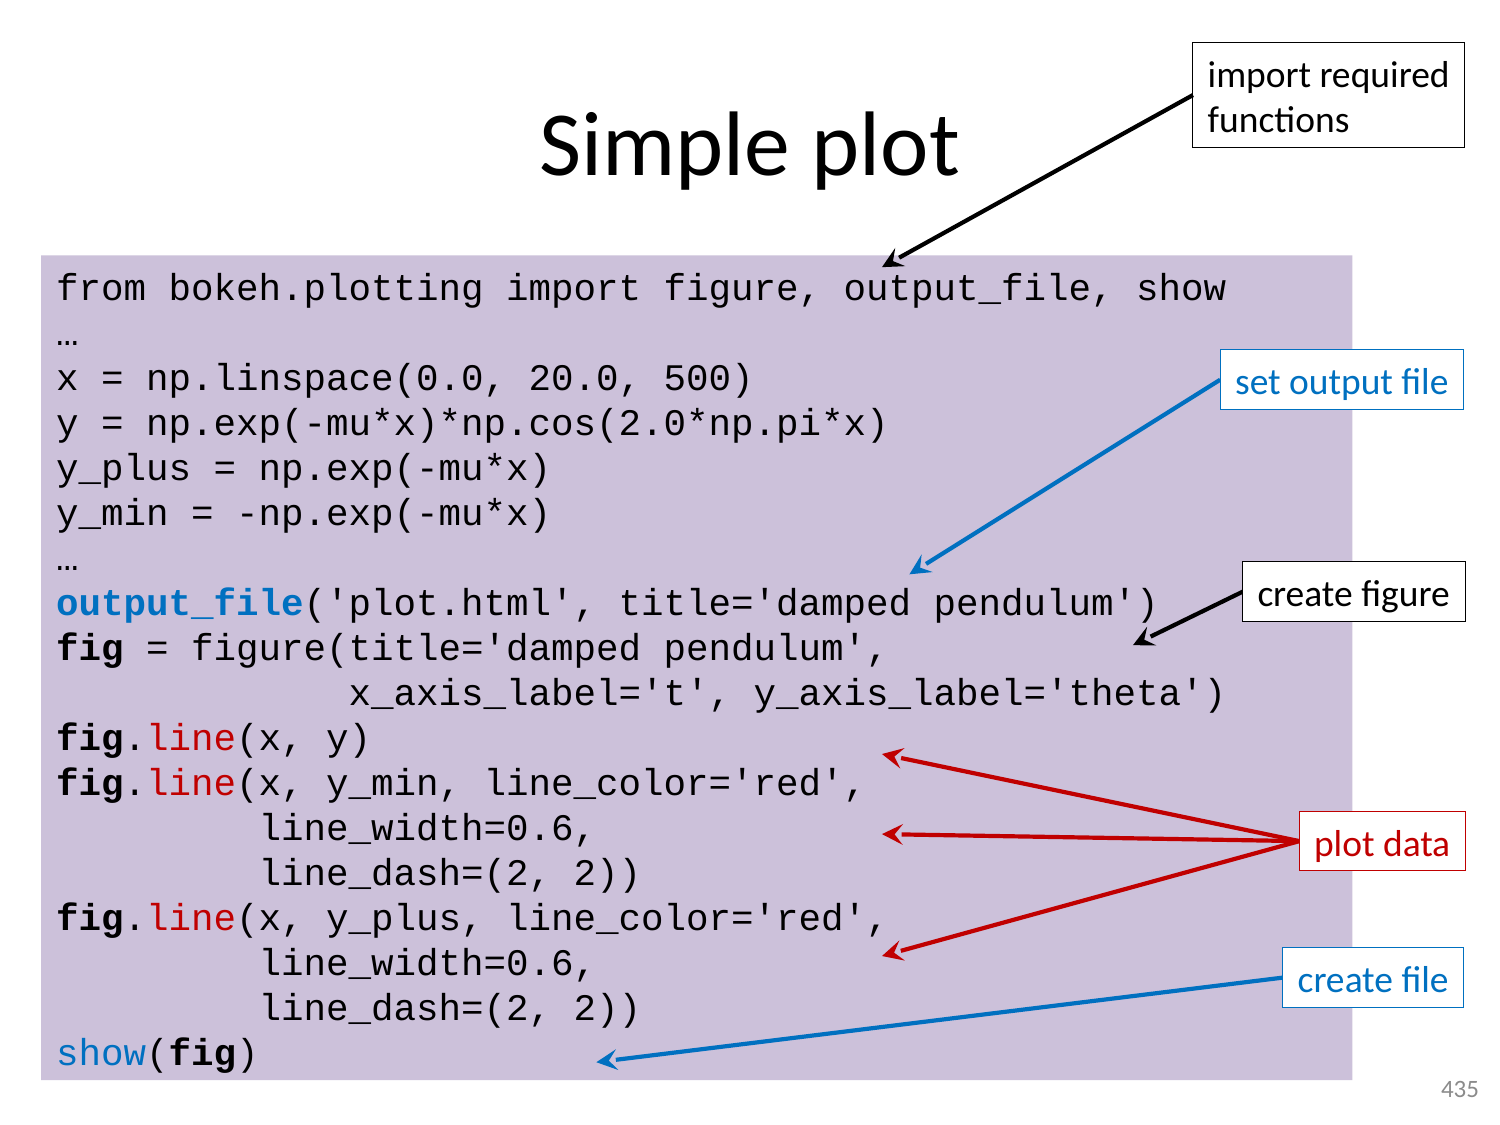

import required
functions
# Simple plot
from bokeh.plotting import figure, output_file, show
…
x = np.linspace(0.0, 20.0, 500)
y = np.exp(-mu*x)*np.cos(2.0*np.pi*x)
y_plus = np.exp(-mu*x)
y_min = -np.exp(-mu*x)
…
output_file('plot.html', title='damped pendulum')
fig = figure(title='damped pendulum',
             x_axis_label='t', y_axis_label='theta')
fig.line(x, y)
fig.line(x, y_min, line_color='red',
         line_width=0.6,
         line_dash=(2, 2))
fig.line(x, y_plus, line_color='red',
         line_width=0.6,
         line_dash=(2, 2))
show(fig)
set output file
create figure
plot data
create file
435